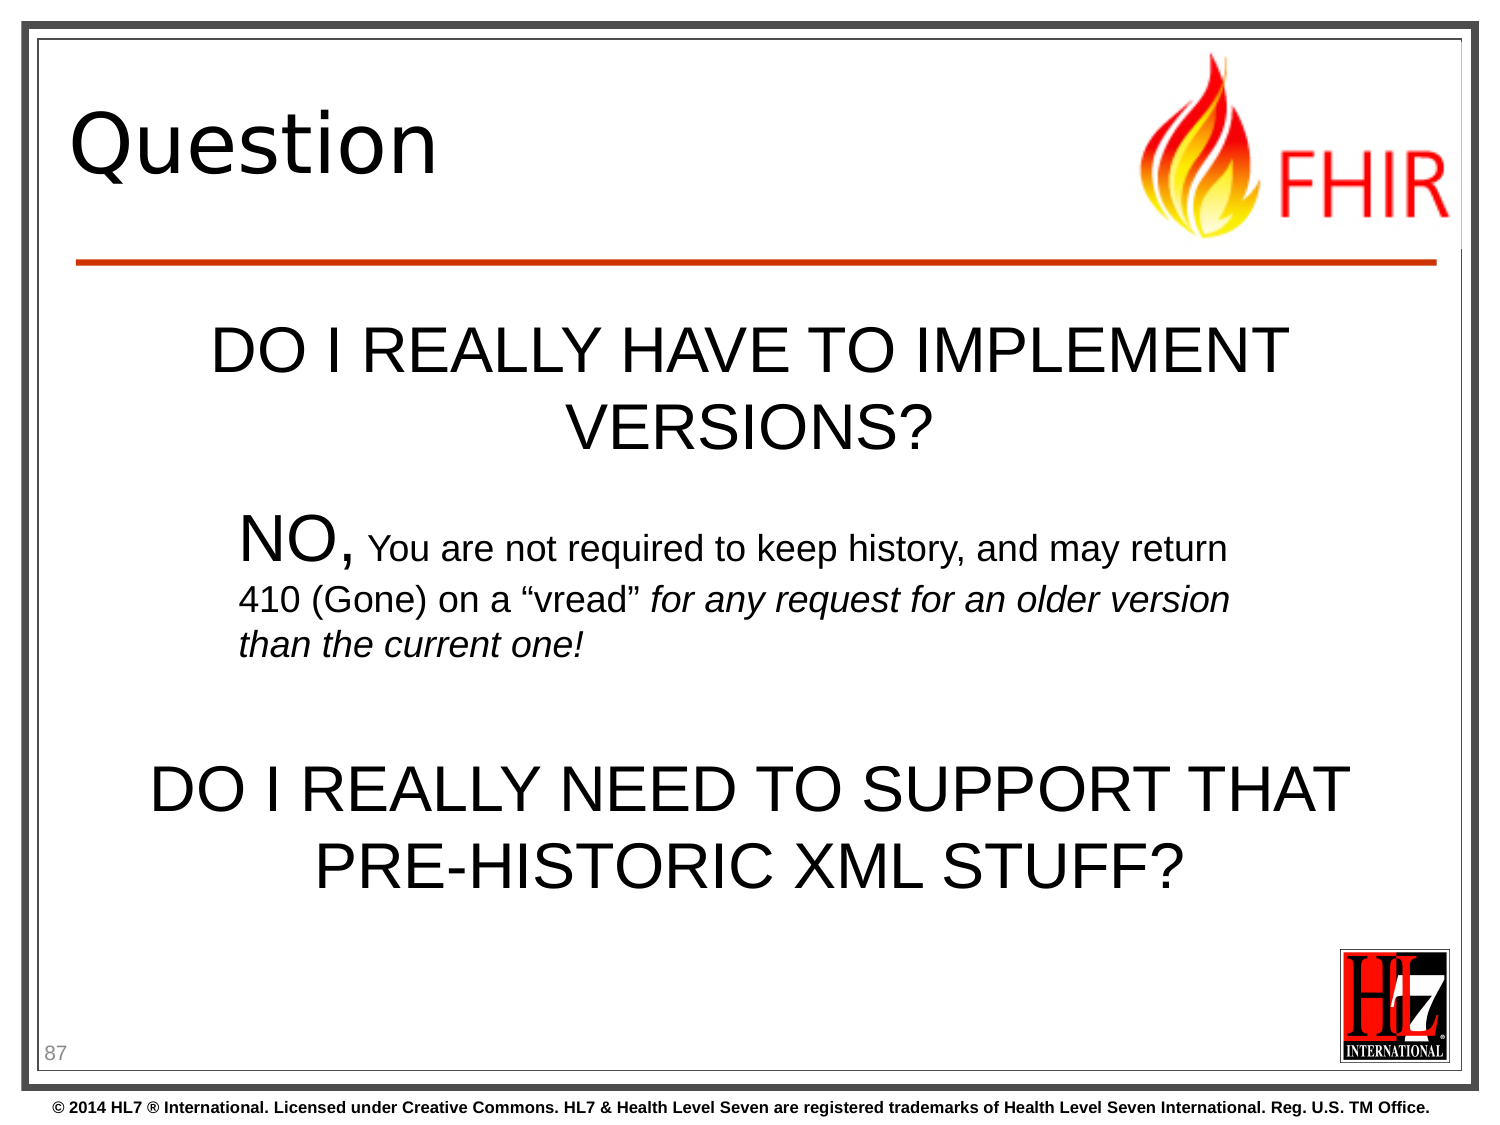

# Question
DO I REALLY HAVE TO IMPLEMENT VERSIONS?

DO I REALLY NEED TO SUPPORT THAT PRE-HISTORIC XML STUFF?
NO, You are not required to keep history, and may return 410 (Gone) on a “vread” for any request for an older version than the current one!
87